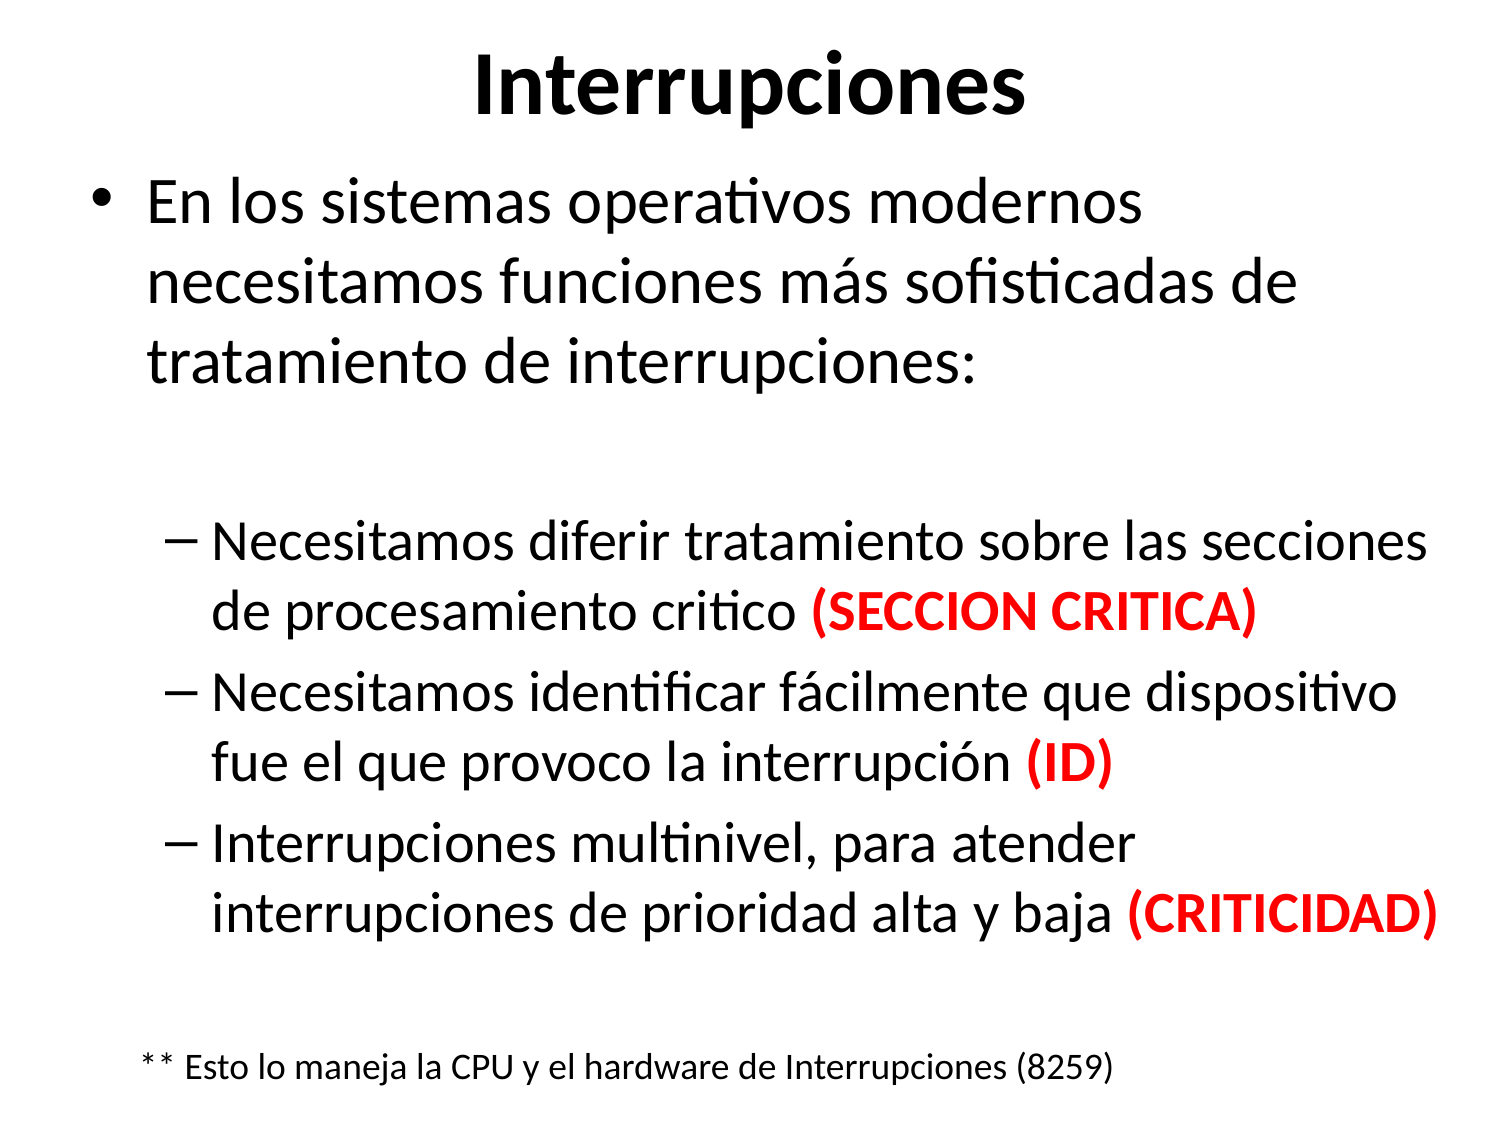

# Interrupciones
En los sistemas operativos modernos necesitamos funciones más sofisticadas de tratamiento de interrupciones:

Necesitamos diferir tratamiento sobre las secciones de procesamiento critico (SECCION CRITICA)
Necesitamos identificar fácilmente que dispositivo fue el que provoco la interrupción (ID)
Interrupciones multinivel, para atender interrupciones de prioridad alta y baja (CRITICIDAD)

** Esto lo maneja la CPU y el hardware de Interrupciones (8259)